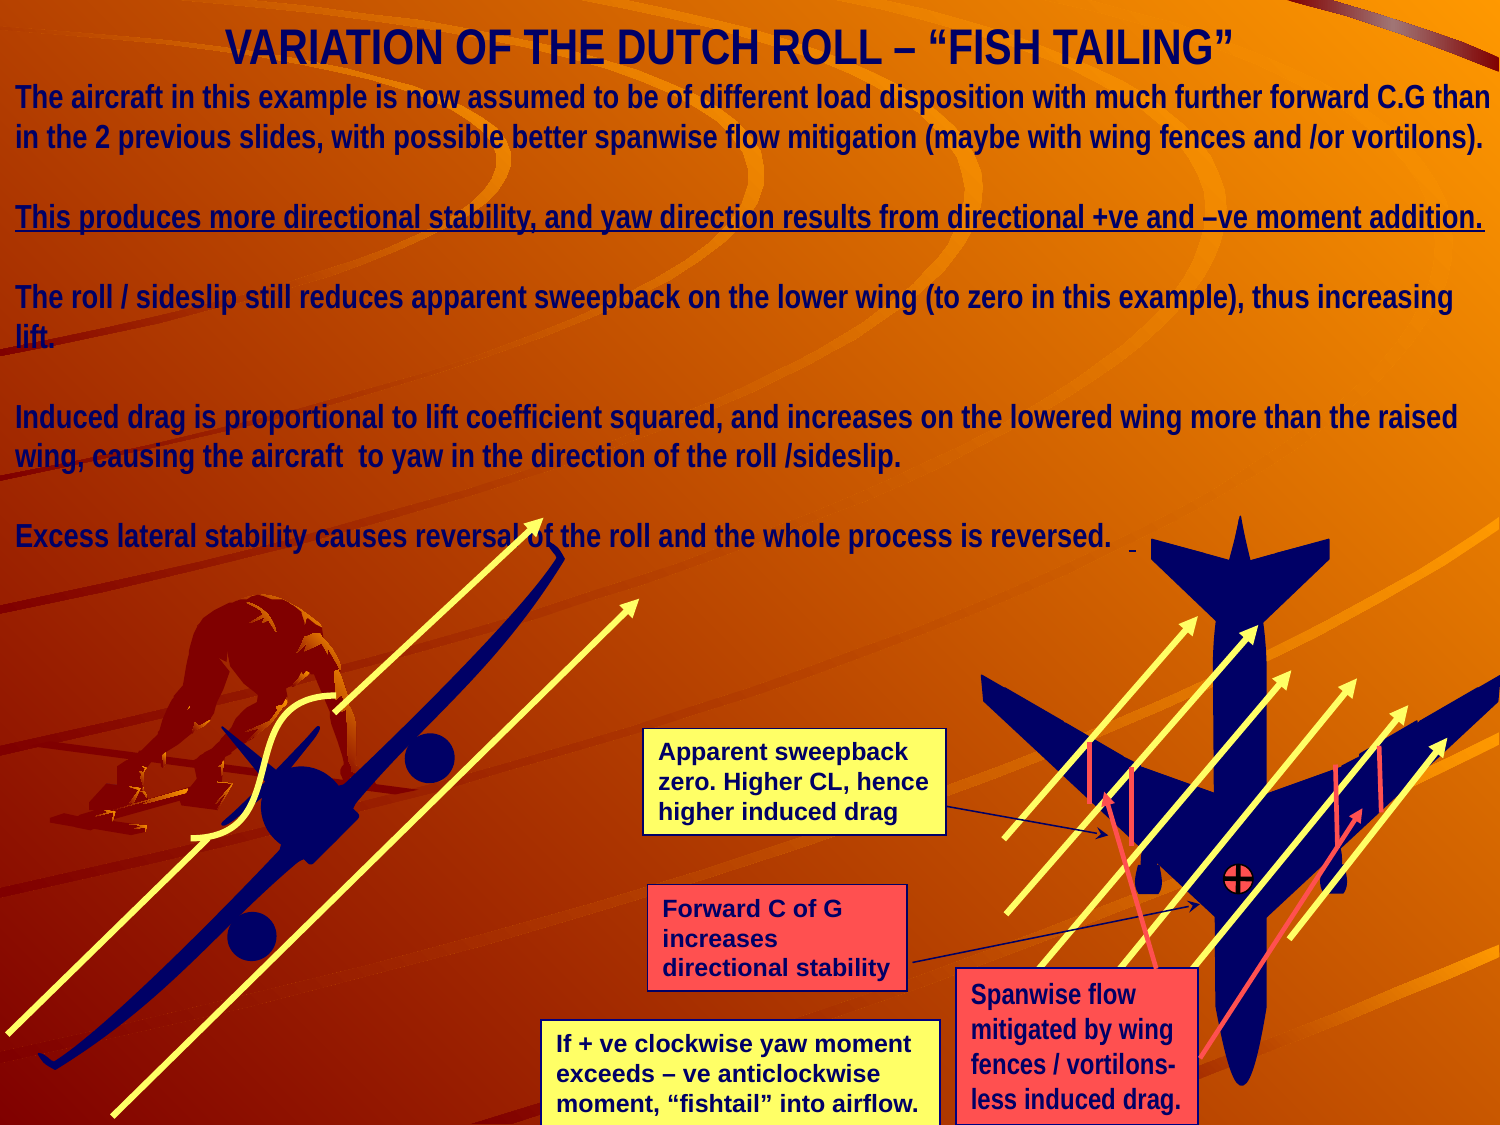

VARIATION OF THE DUTCH ROLL – “FISH TAILING”

The aircraft in this example is now assumed to be of different load disposition with much further forward C.G than
in the 2 previous slides, with possible better spanwise flow mitigation (maybe with wing fences and /or vortilons).

This produces more directional stability, and yaw direction results from directional +ve and –ve moment addition.

The roll / sideslip still reduces apparent sweepback on the lower wing (to zero in this example), thus increasing lift.

Induced drag is proportional to lift coefficient squared, and increases on the lowered wing more than the raised
wing, causing the aircraft  to yaw in the direction of the roll /sideslip.

Excess lateral stability causes reversal of the roll and the whole process is reversed.

Apparent sweepback
zero. Higher CL, hence
higher induced drag
Forward C of G
increases
directional stability
Spanwise flow
mitigated by wing
fences / vortilons-
less induced drag.
If + ve clockwise yaw moment
exceeds – ve anticlockwise
moment, “fishtail” into airflow.